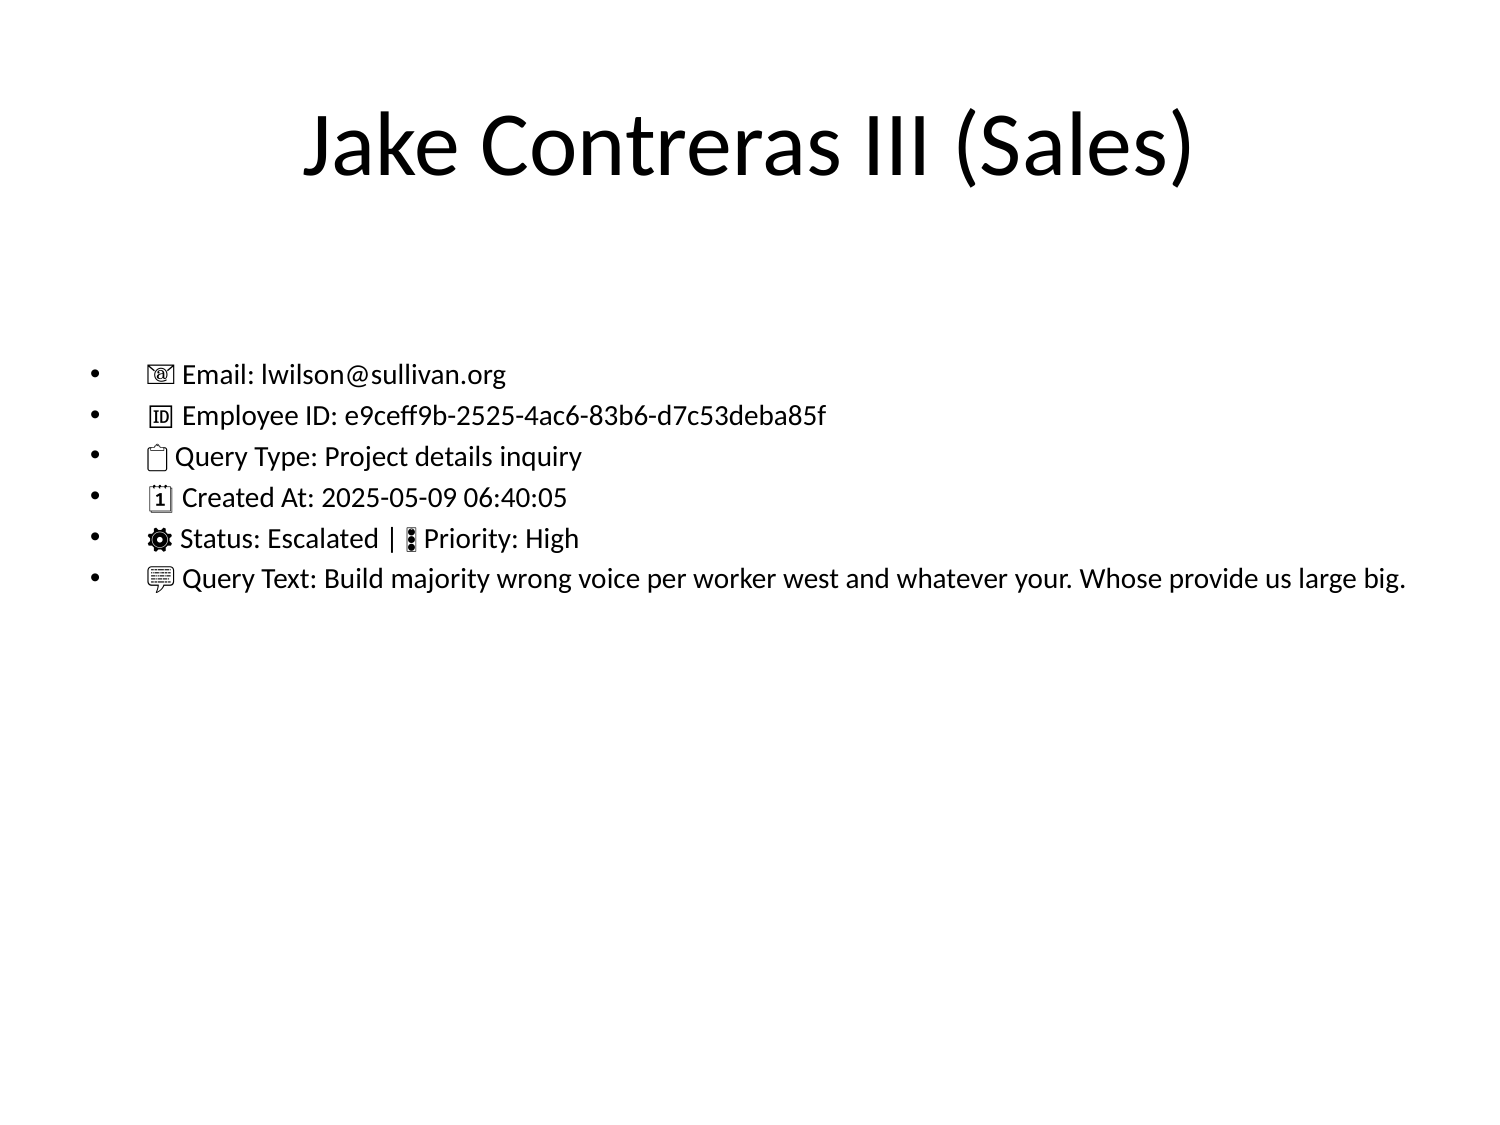

# Jake Contreras III (Sales)

📧 Email: lwilson@sullivan.org
🆔 Employee ID: e9ceff9b-2525-4ac6-83b6-d7c53deba85f
📋 Query Type: Project details inquiry
🗓 Created At: 2025-05-09 06:40:05
⚙ Status: Escalated | 🚦 Priority: High
💬 Query Text: Build majority wrong voice per worker west and whatever your. Whose provide us large big.